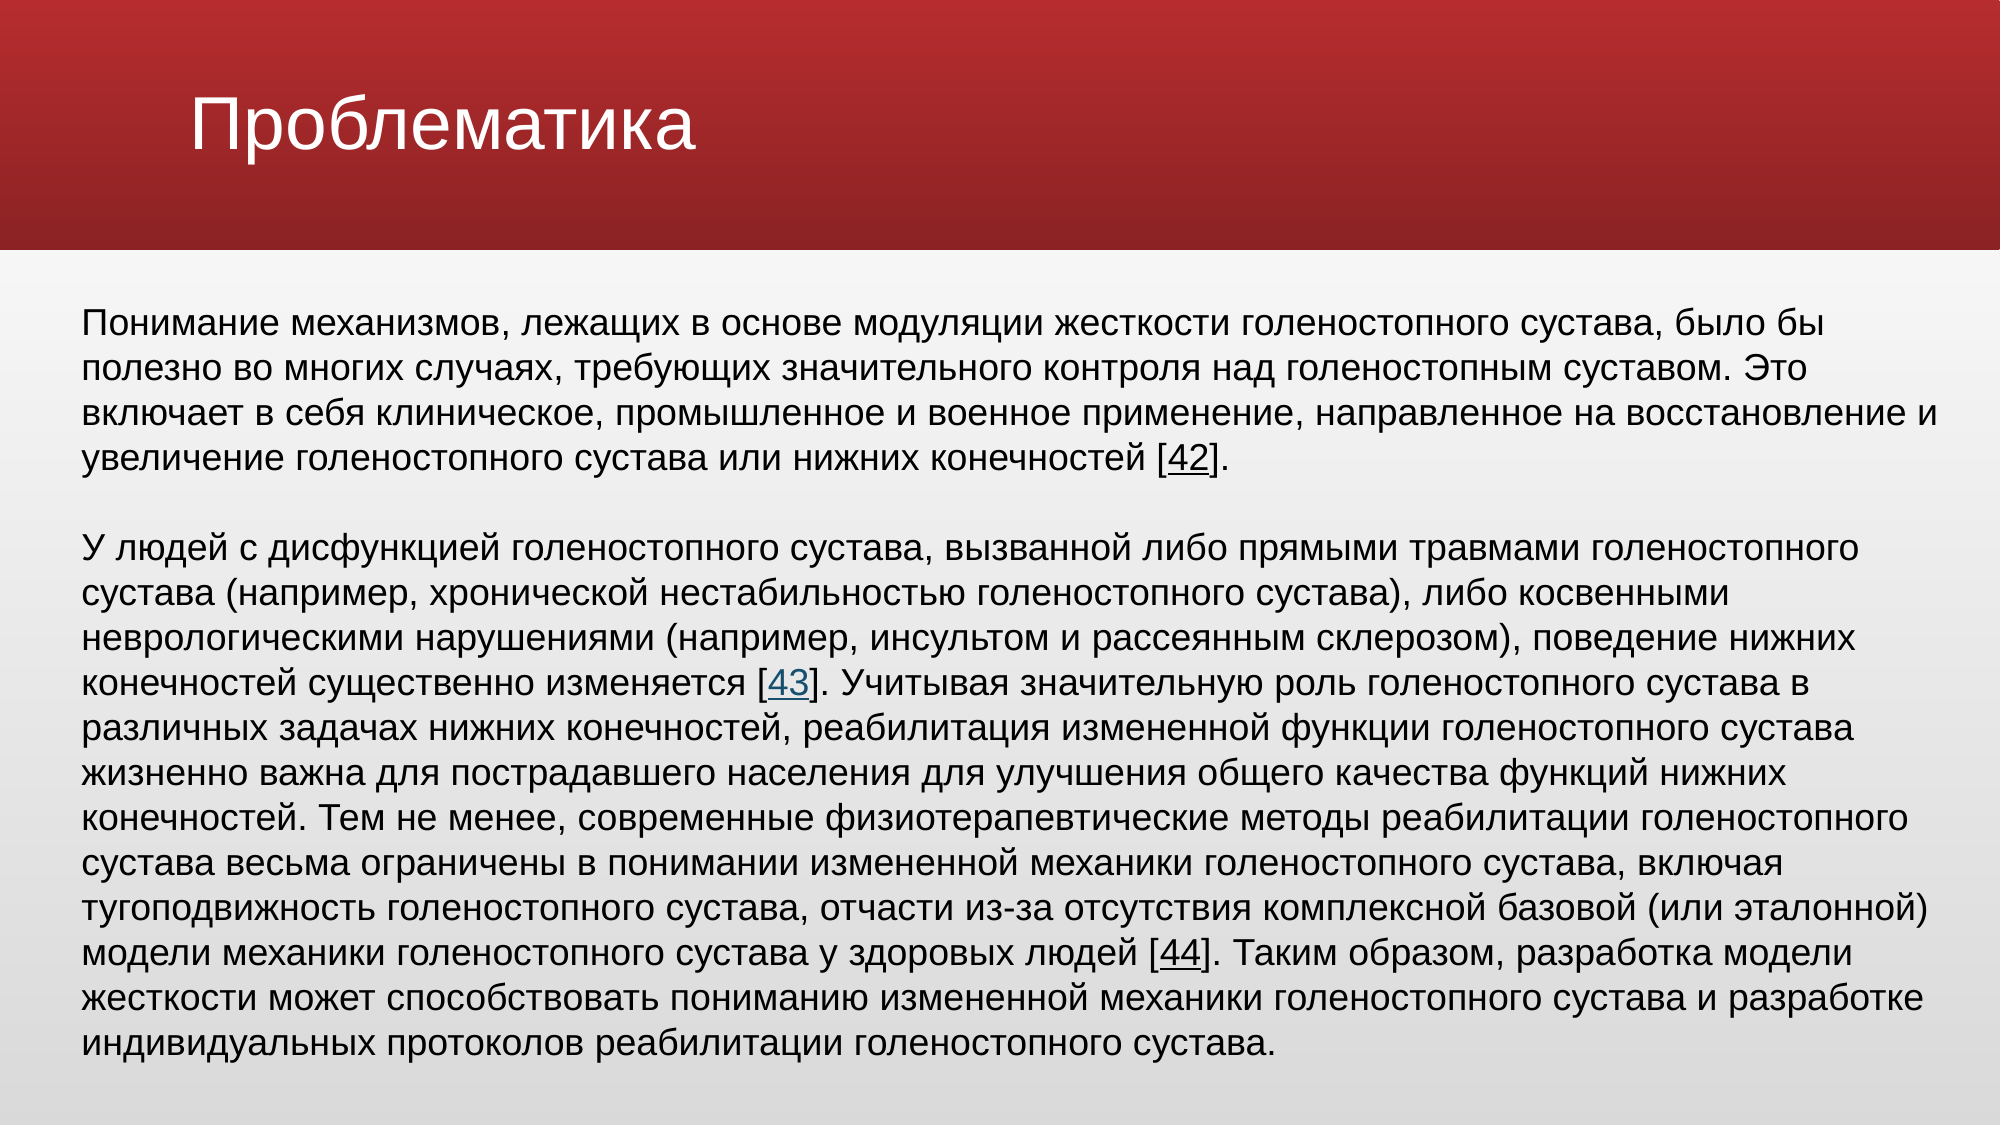

# Проблематика
Понимание механизмов, лежащих в основе модуляции жесткости голеностопного сустава, было бы полезно во многих случаях, требующих значительного контроля над голеностопным суставом. Это включает в себя клиническое, промышленное и военное применение, направленное на восстановление и увеличение голеностопного сустава или нижних конечностей [42].

У людей с дисфункцией голеностопного сустава, вызванной либо прямыми травмами голеностопного сустава (например, хронической нестабильностью голеностопного сустава), либо косвенными неврологическими нарушениями (например, инсультом и рассеянным склерозом), поведение нижних конечностей существенно изменяется [43]. Учитывая значительную роль голеностопного сустава в различных задачах нижних конечностей, реабилитация измененной функции голеностопного сустава жизненно важна для пострадавшего населения для улучшения общего качества функций нижних конечностей. Тем не менее, современные физиотерапевтические методы реабилитации голеностопного сустава весьма ограничены в понимании измененной механики голеностопного сустава, включая тугоподвижность голеностопного сустава, отчасти из-за отсутствия комплексной базовой (или эталонной) модели механики голеностопного сустава у здоровых людей [44]. Таким образом, разработка модели жесткости может способствовать пониманию измененной механики голеностопного сустава и разработке индивидуальных протоколов реабилитации голеностопного сустава.